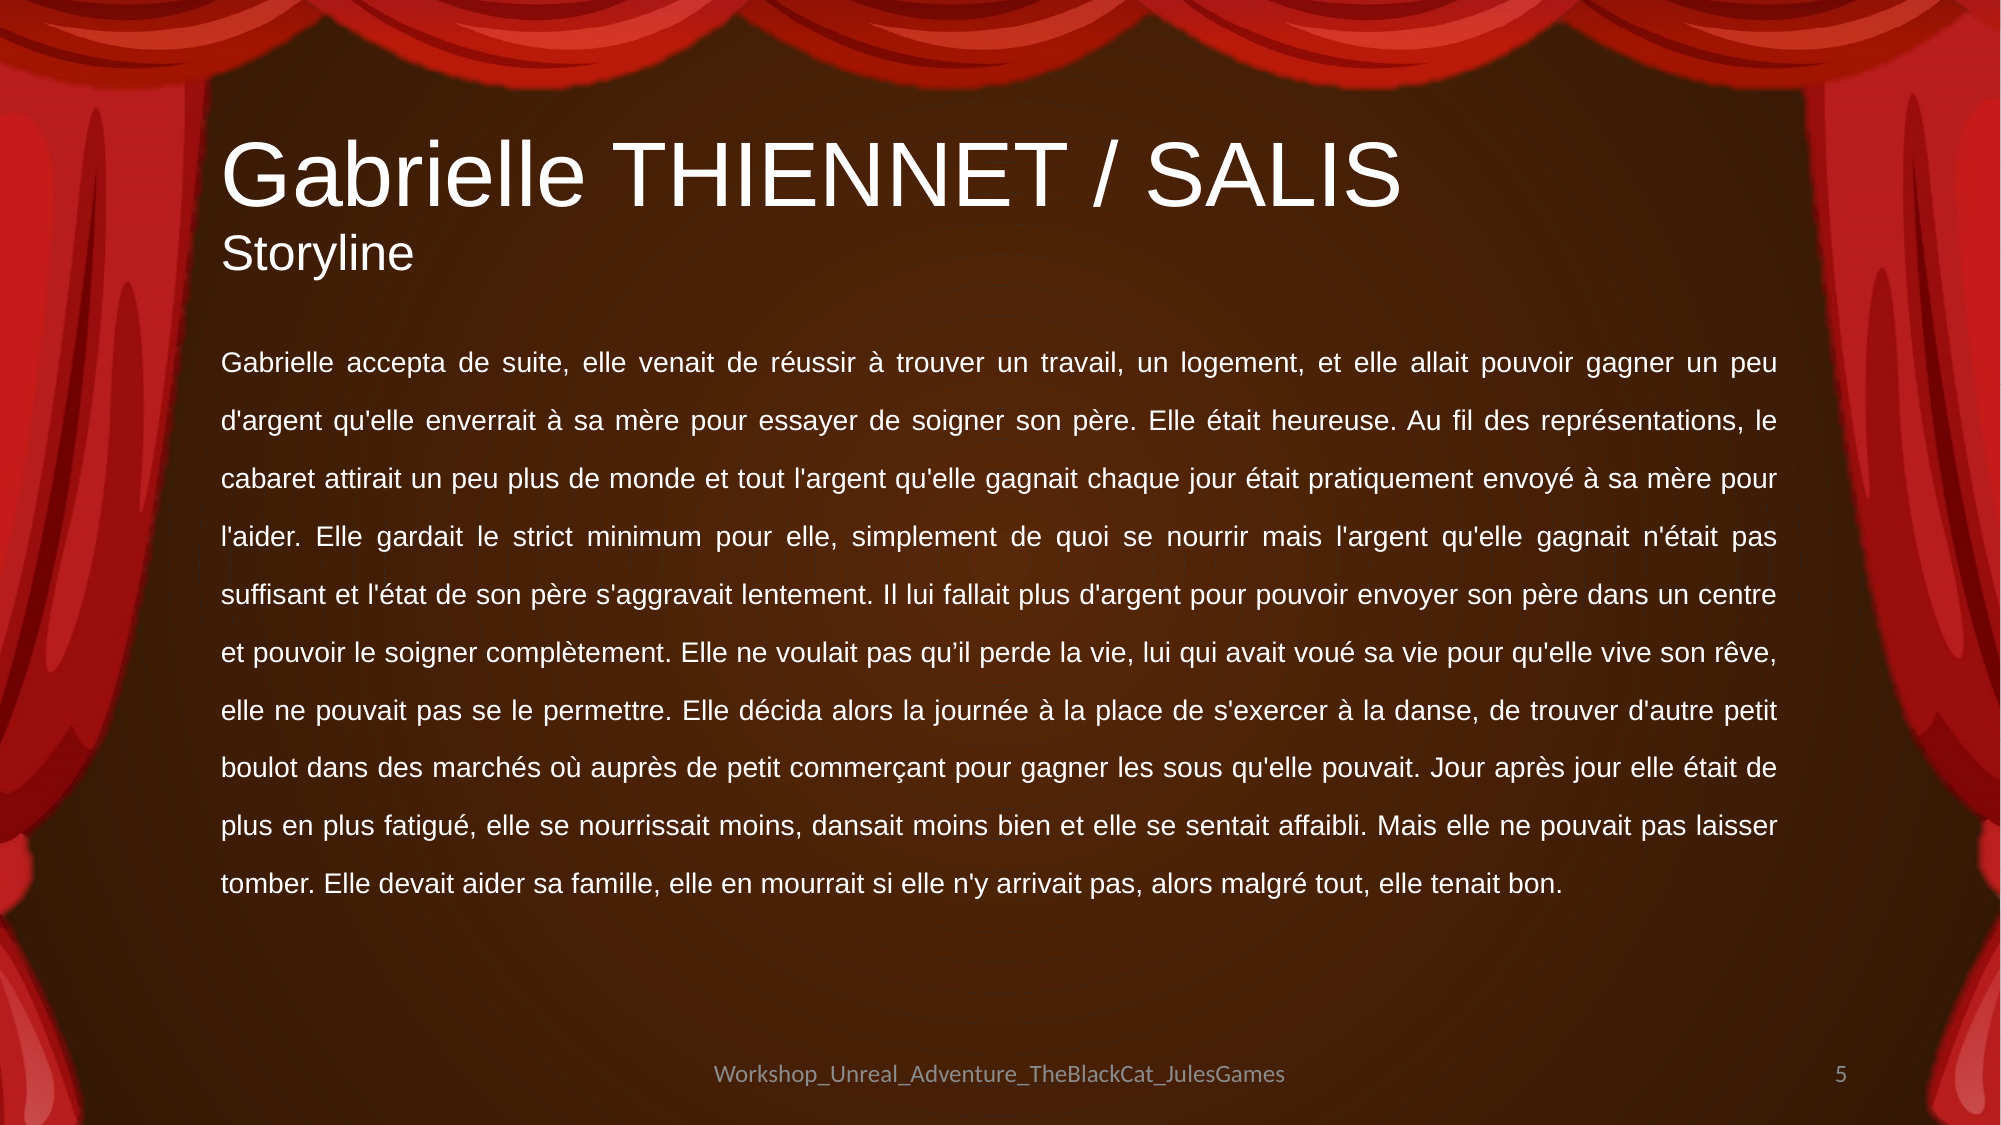

# Gabrielle THIENNET / SALIS Storyline
Gabrielle accepta de suite, elle venait de réussir à trouver un travail, un logement, et elle allait pouvoir gagner un peu d'argent qu'elle enverrait à sa mère pour essayer de soigner son père. Elle était heureuse. Au fil des représentations, le cabaret attirait un peu plus de monde et tout l'argent qu'elle gagnait chaque jour était pratiquement envoyé à sa mère pour l'aider. Elle gardait le strict minimum pour elle, simplement de quoi se nourrir mais l'argent qu'elle gagnait n'était pas suffisant et l'état de son père s'aggravait lentement. Il lui fallait plus d'argent pour pouvoir envoyer son père dans un centre et pouvoir le soigner complètement. Elle ne voulait pas qu’il perde la vie, lui qui avait voué sa vie pour qu'elle vive son rêve, elle ne pouvait pas se le permettre. Elle décida alors la journée à la place de s'exercer à la danse, de trouver d'autre petit boulot dans des marchés où auprès de petit commerçant pour gagner les sous qu'elle pouvait. Jour après jour elle était de plus en plus fatigué, elle se nourrissait moins, dansait moins bien et elle se sentait affaibli. Mais elle ne pouvait pas laisser tomber. Elle devait aider sa famille, elle en mourrait si elle n'y arrivait pas, alors malgré tout, elle tenait bon.
Workshop_Unreal_Adventure_TheBlackCat_JulesGames
5